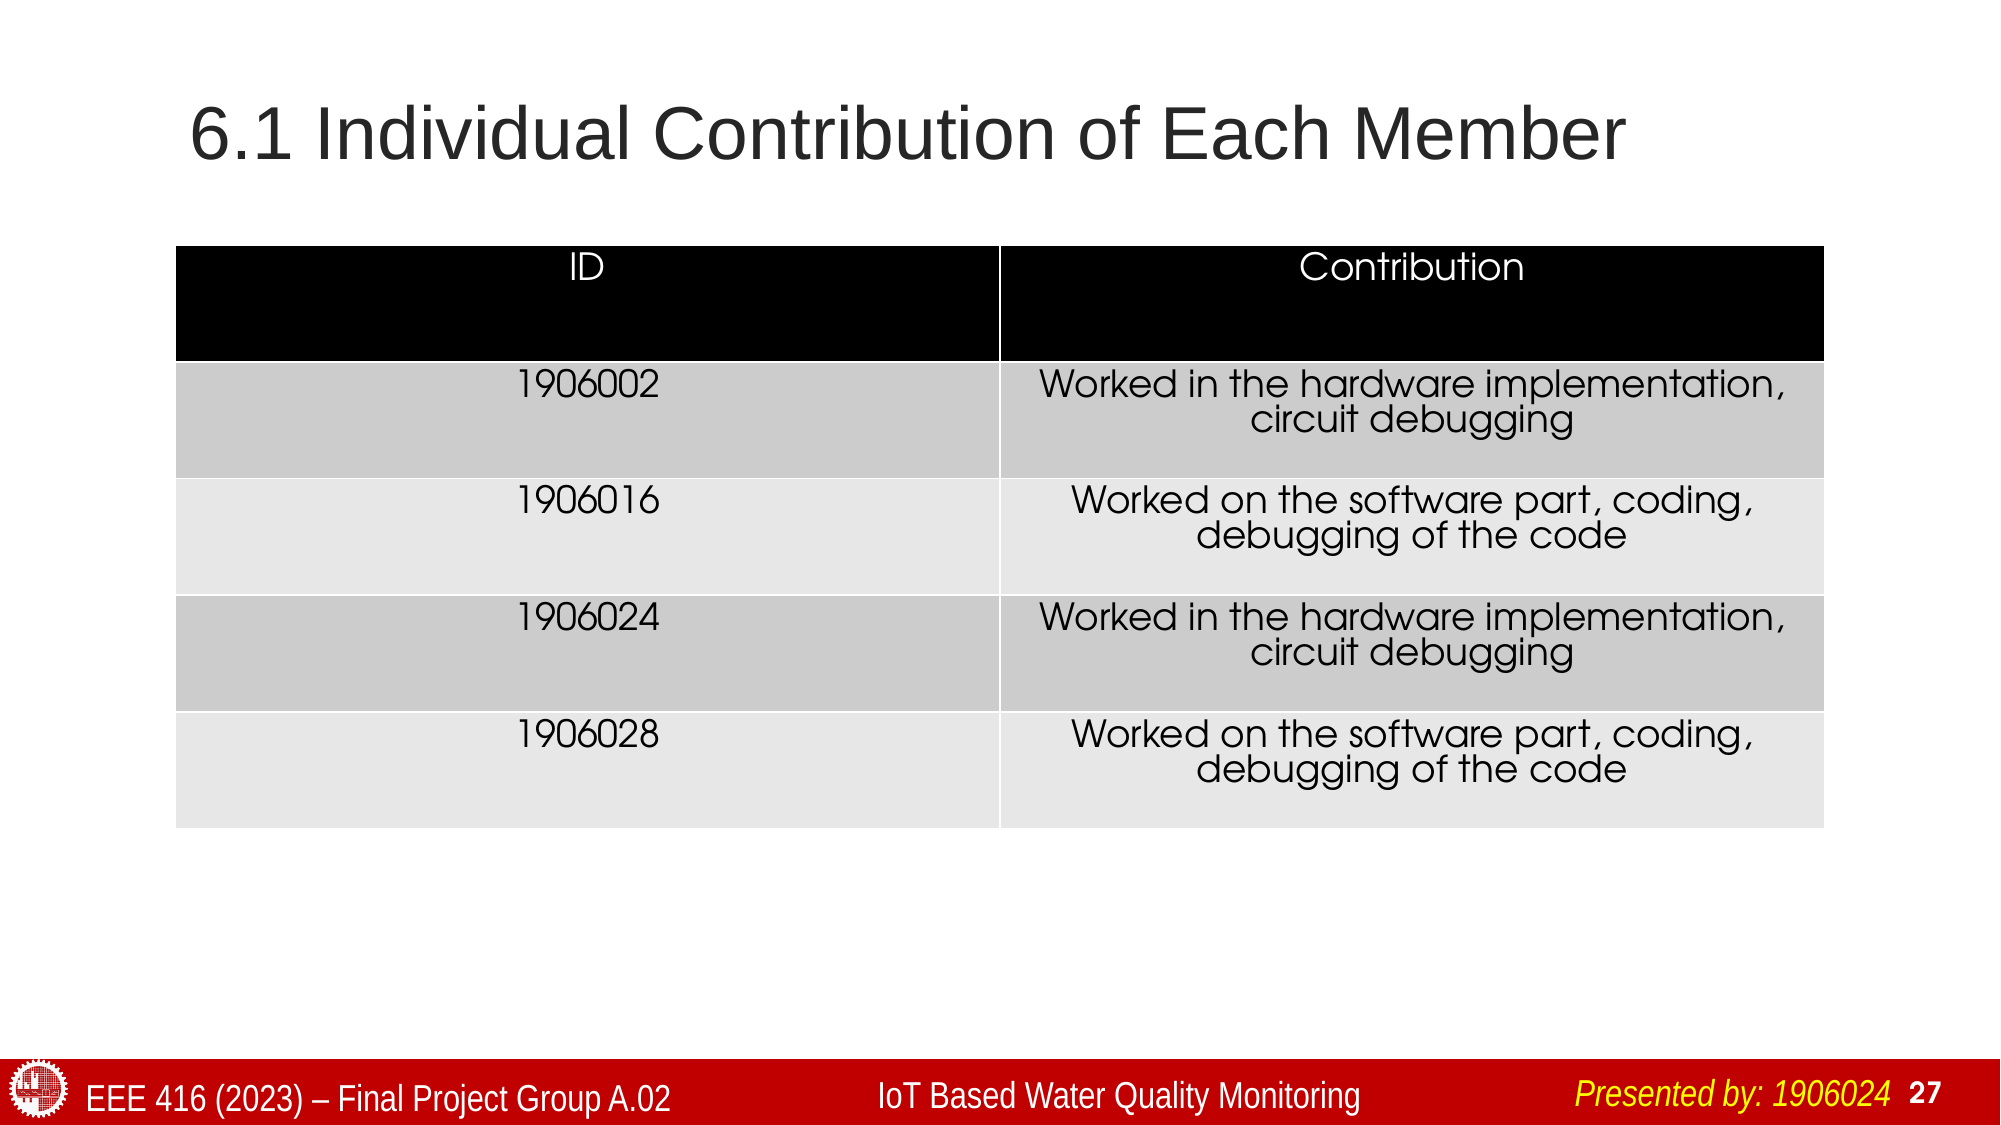

# 6.1 Individual Contribution of Each Member
| ID | Contribution |
| --- | --- |
| 1906002 | Worked in the hardware implementation, circuit debugging |
| 1906016 | Worked on the software part, coding, debugging of the code |
| 1906024 | Worked in the hardware implementation, circuit debugging |
| 1906028 | Worked on the software part, coding, debugging of the code |
Presented by: 1906024
IoT Based Water Quality Monitoring
EEE 416 (2023) – Final Project Group A.02
27